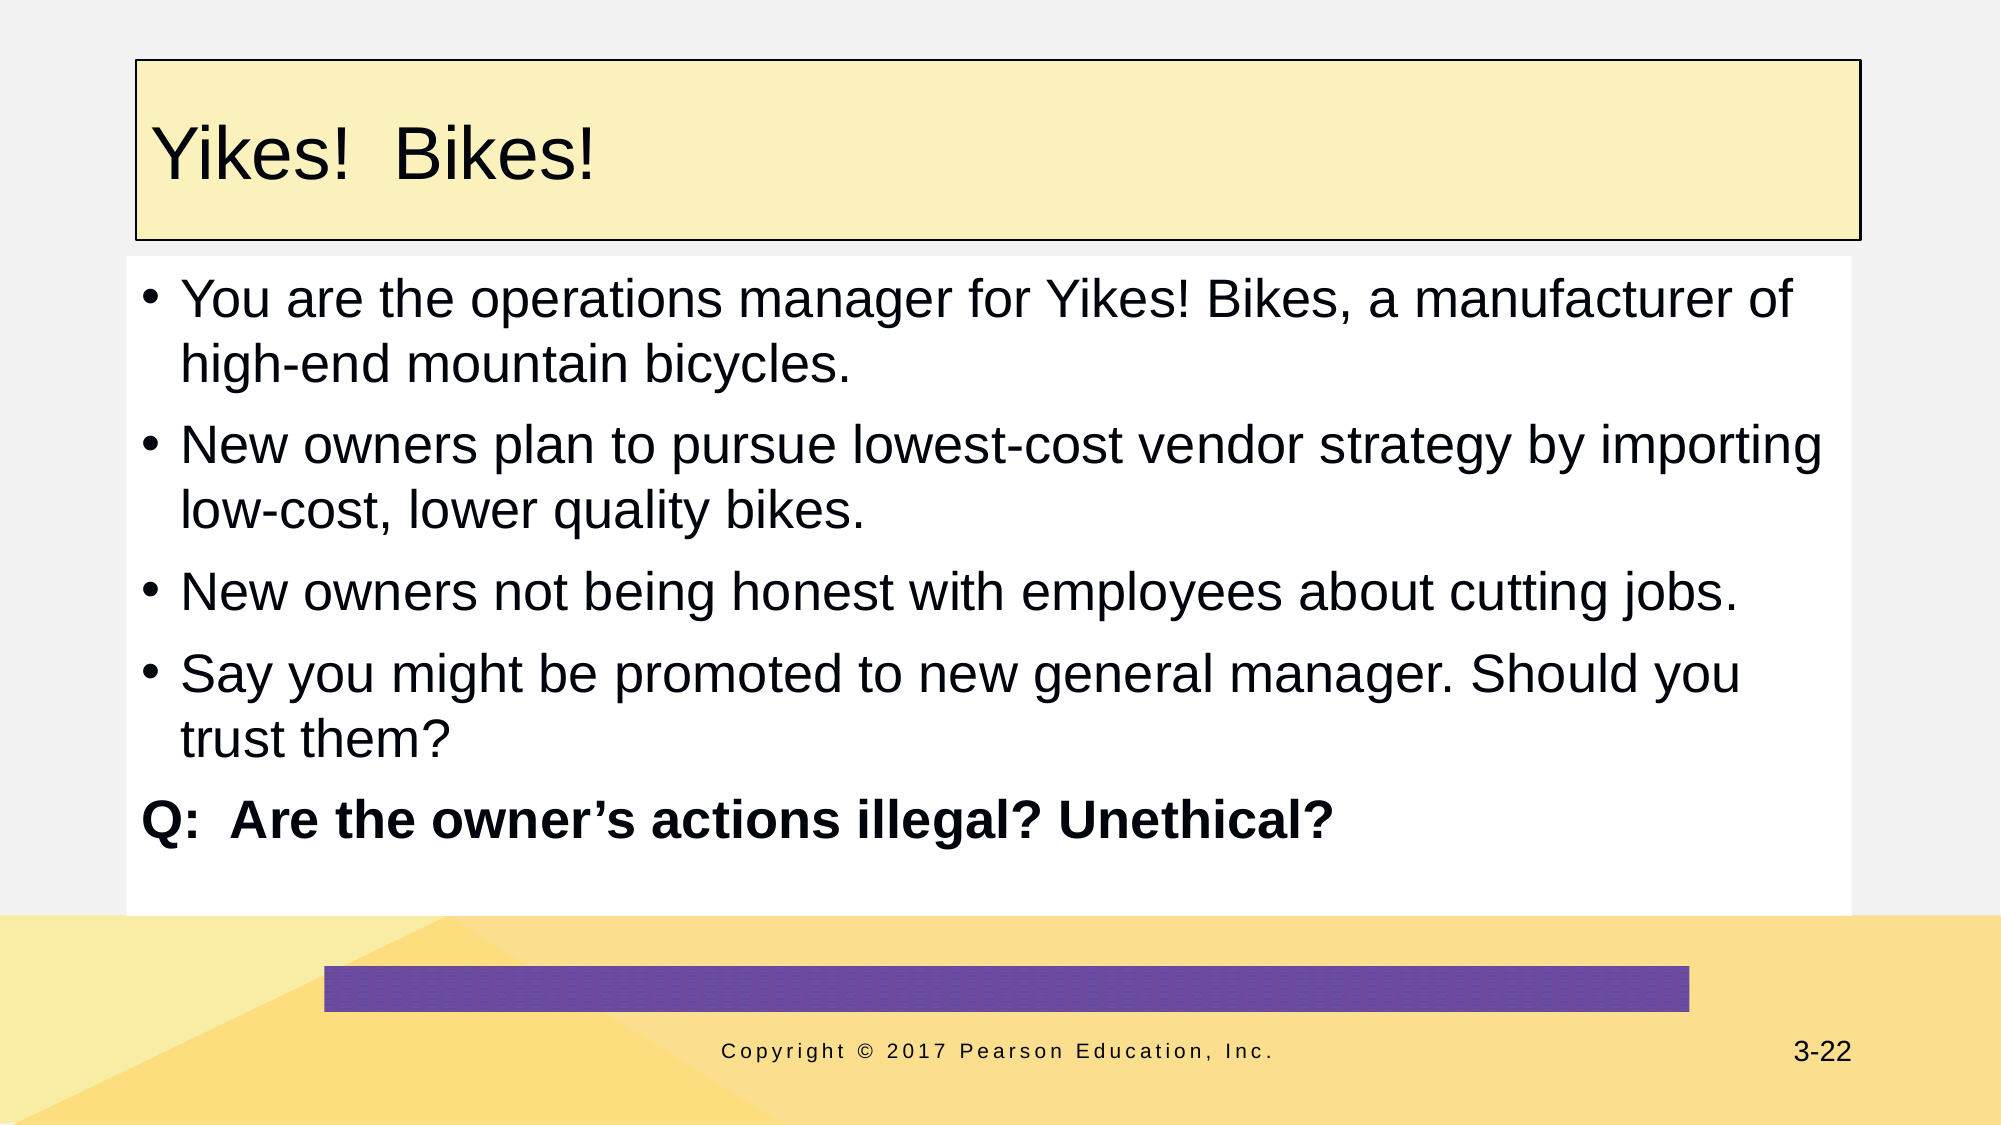

# Yikes!  Bikes!
You are the operations manager for Yikes! Bikes, a manufacturer of high-end mountain bicycles.
New owners plan to pursue lowest-cost vendor strategy by importing low-cost, lower quality bikes.
New owners not being honest with employees about cutting jobs.
Say you might be promoted to new general manager. Should you trust them?
Q:  Are the owner’s actions illegal? Unethical?
Copyright © 2017 Pearson Education, Inc.